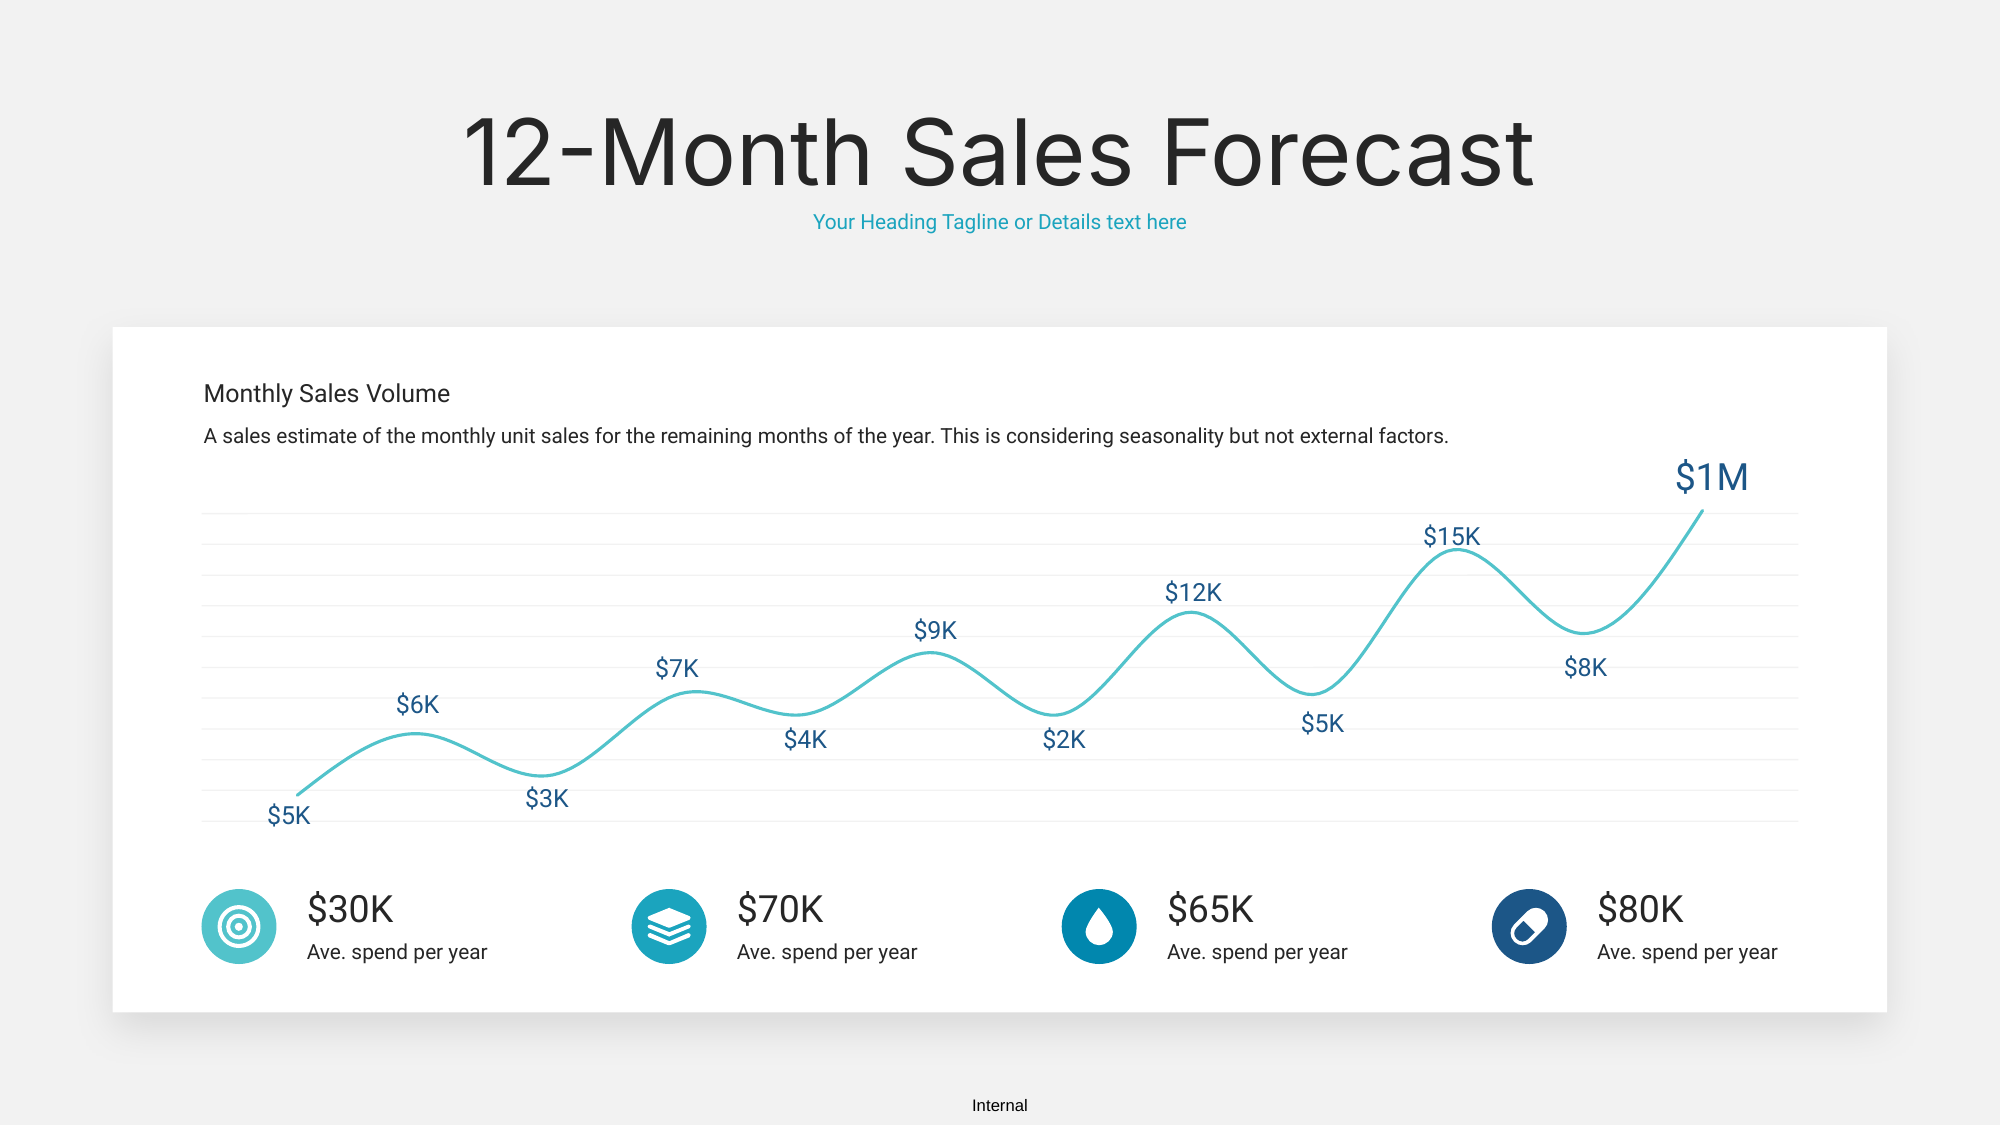

12-Month Sales Forecast
Your Heading Tagline or Details text here

Monthly Sales Volume
A sales estimate of the monthly unit sales for the remaining months of the year. This is considering seasonality but not external factors.
$1M

### Chart

| Category | Series 1 |
|---|---|
| Jan | 0.15 |
| Feb | 0.3 |
| Mar | 0.2 |
| Apr | 0.4 |
| May | 0.35 |
| Jun | 0.5 |
| Jul | 0.35 |
| Aug | 0.6 |
| Sep | 0.4 |
| Oct | 0.75 |
| Nov | 0.55 |
| Dec | 0.85 |
$15K

$12K

$9K

$8K
$7K

$6K

$5K
$4K
$2K

$3K

$5K

$30K
$70K
$65K
$80K

Ave. spend per year
Ave. spend per year
Ave. spend per year
Ave. spend per year